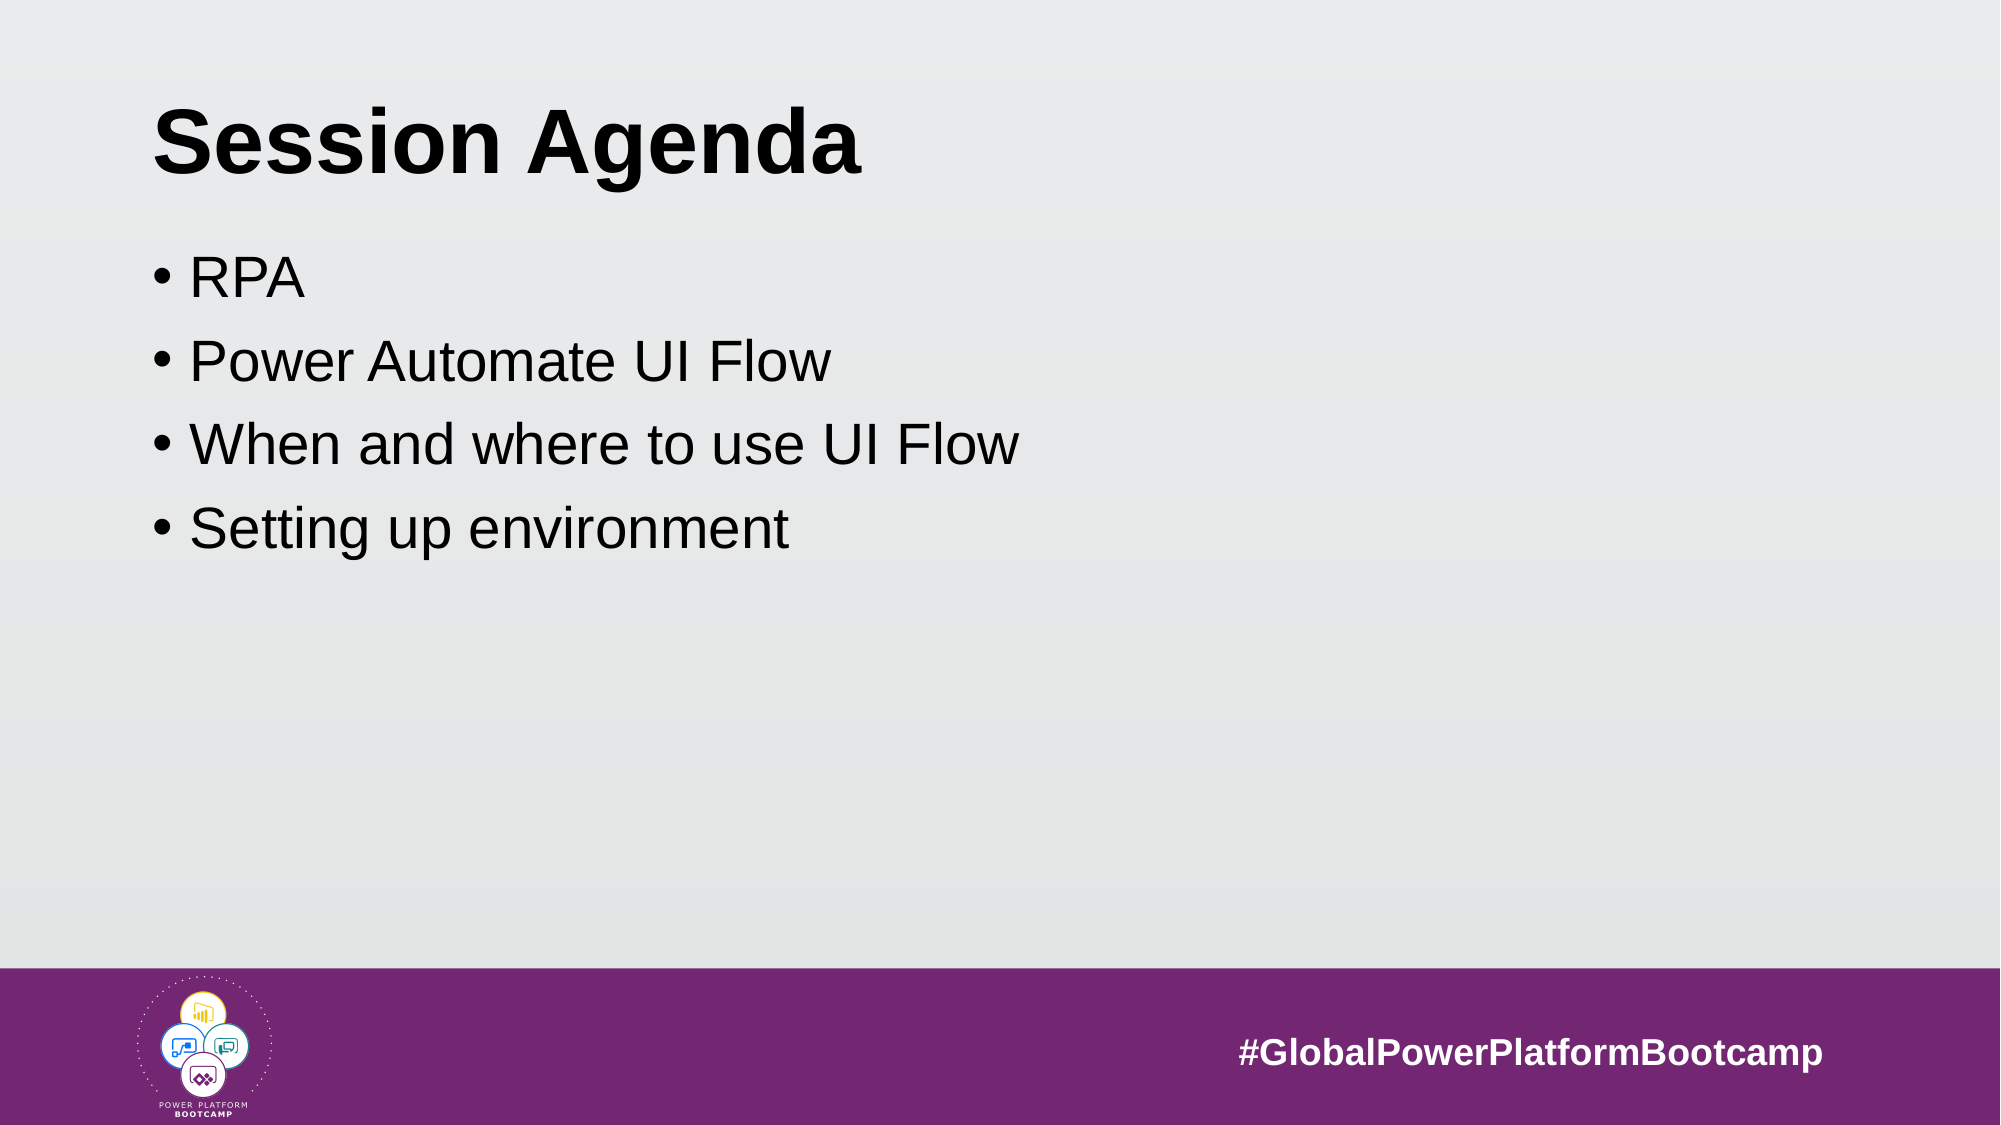

# Session Agenda
RPA
Power Automate UI Flow
When and where to use UI Flow
Setting up environment